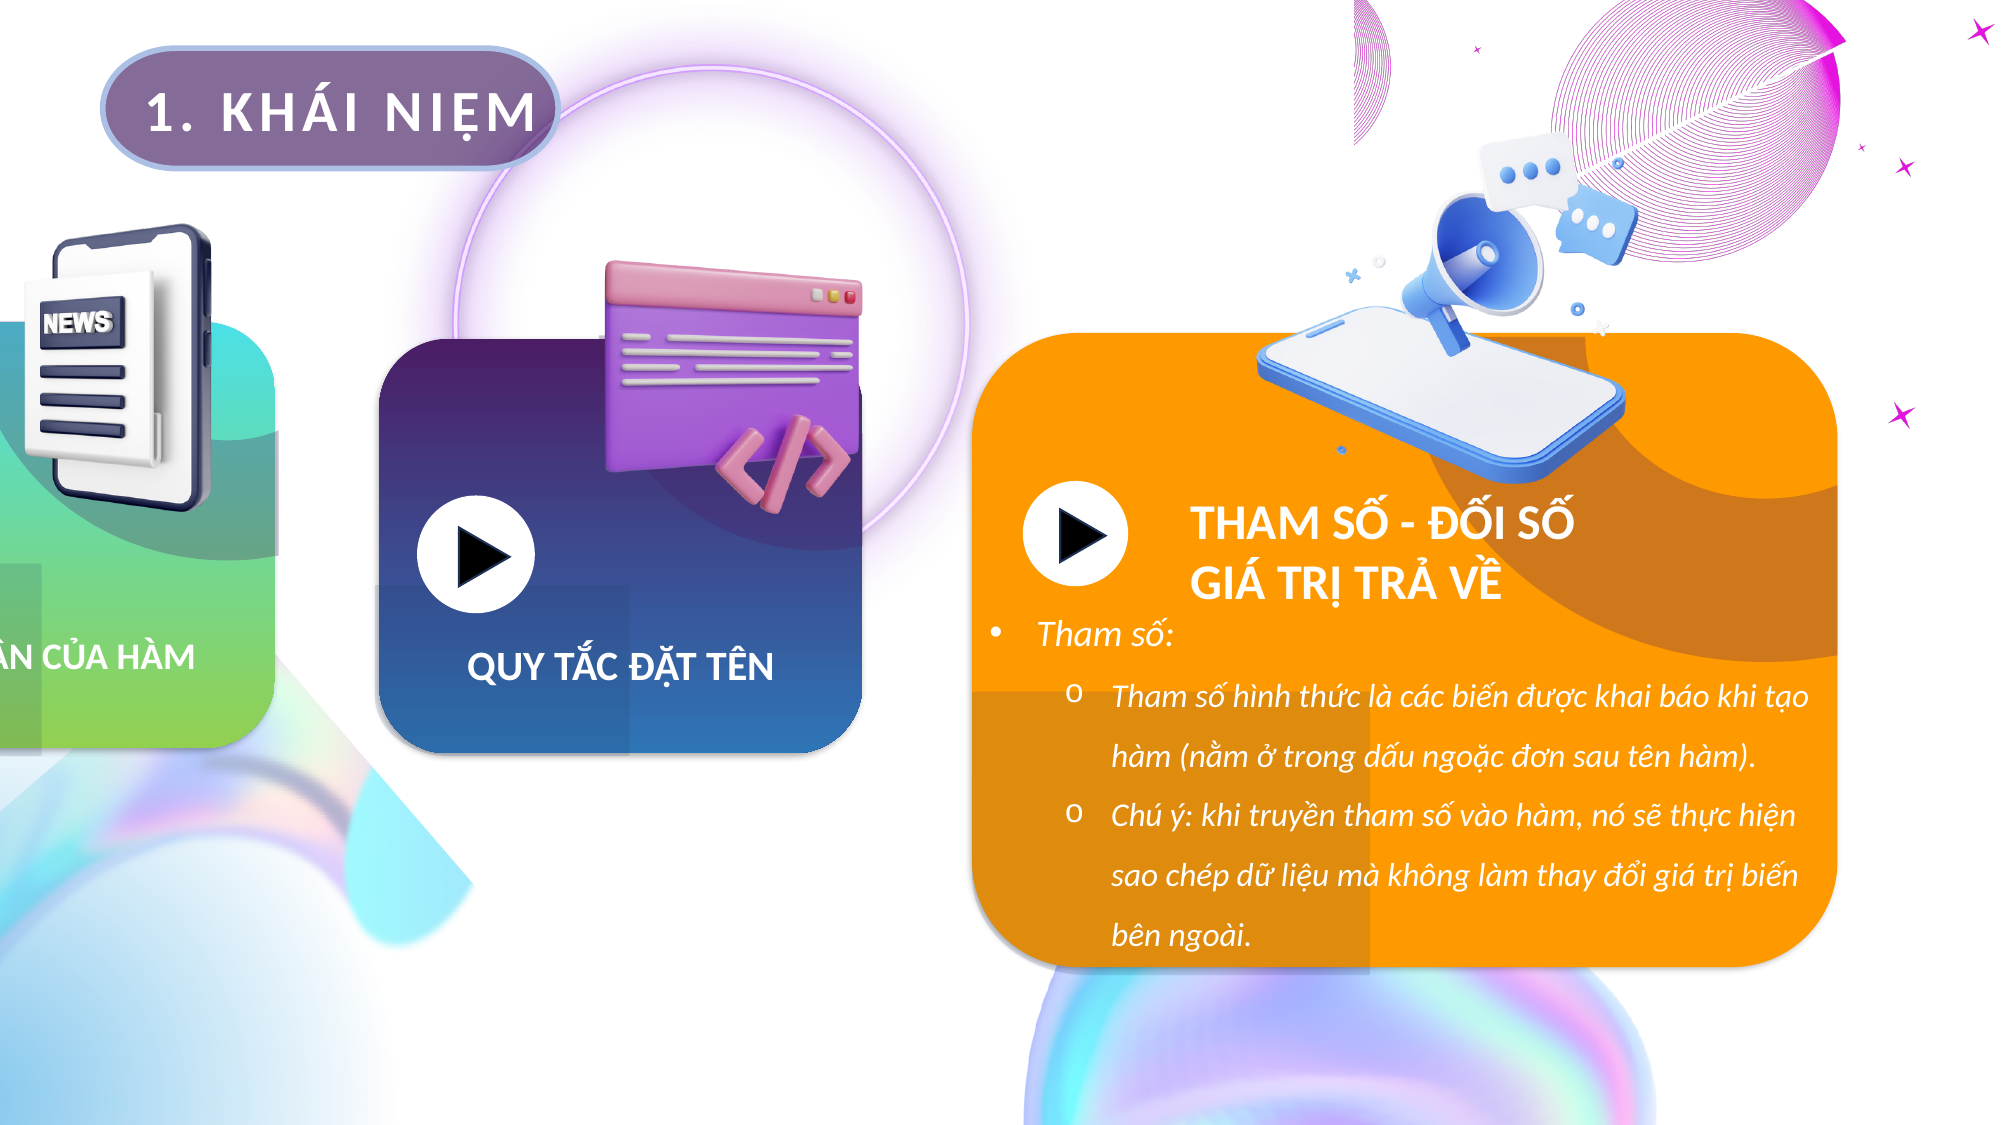

1. KHÁI NIỆM

THAM SỐ - ĐỐI SỐ
GIÁ TRỊ TRẢ VỀ

Tham số:
Tham số hình thức là các biến được khai báo khi tạo hàm (nằm ở trong dấu ngoặc đơn sau tên hàm).
Chú ý: khi truyền tham số vào hàm, nó sẽ thực hiện sao chép dữ liệu mà không làm thay đổi giá trị biến bên ngoài.
THÀNH PHẦN CỦA HÀM
QUY TẮC ĐẶT TÊN
Ơ
KHÁI NIỆM HÀM

TÁC DỤNG CỦA HÀM